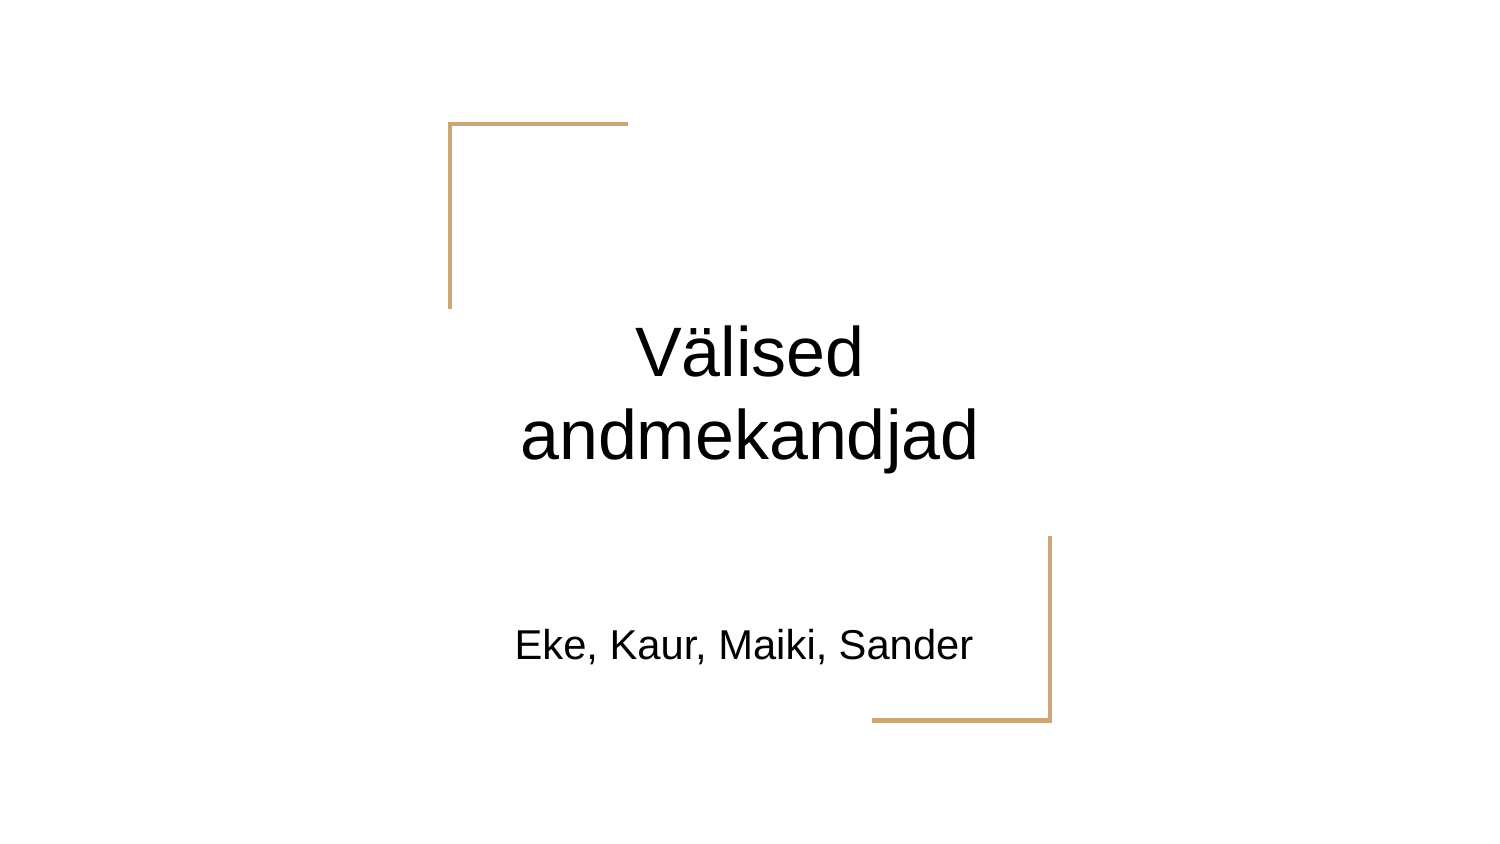

# Välised andmekandjad
Eke, Kaur, Maiki, Sander